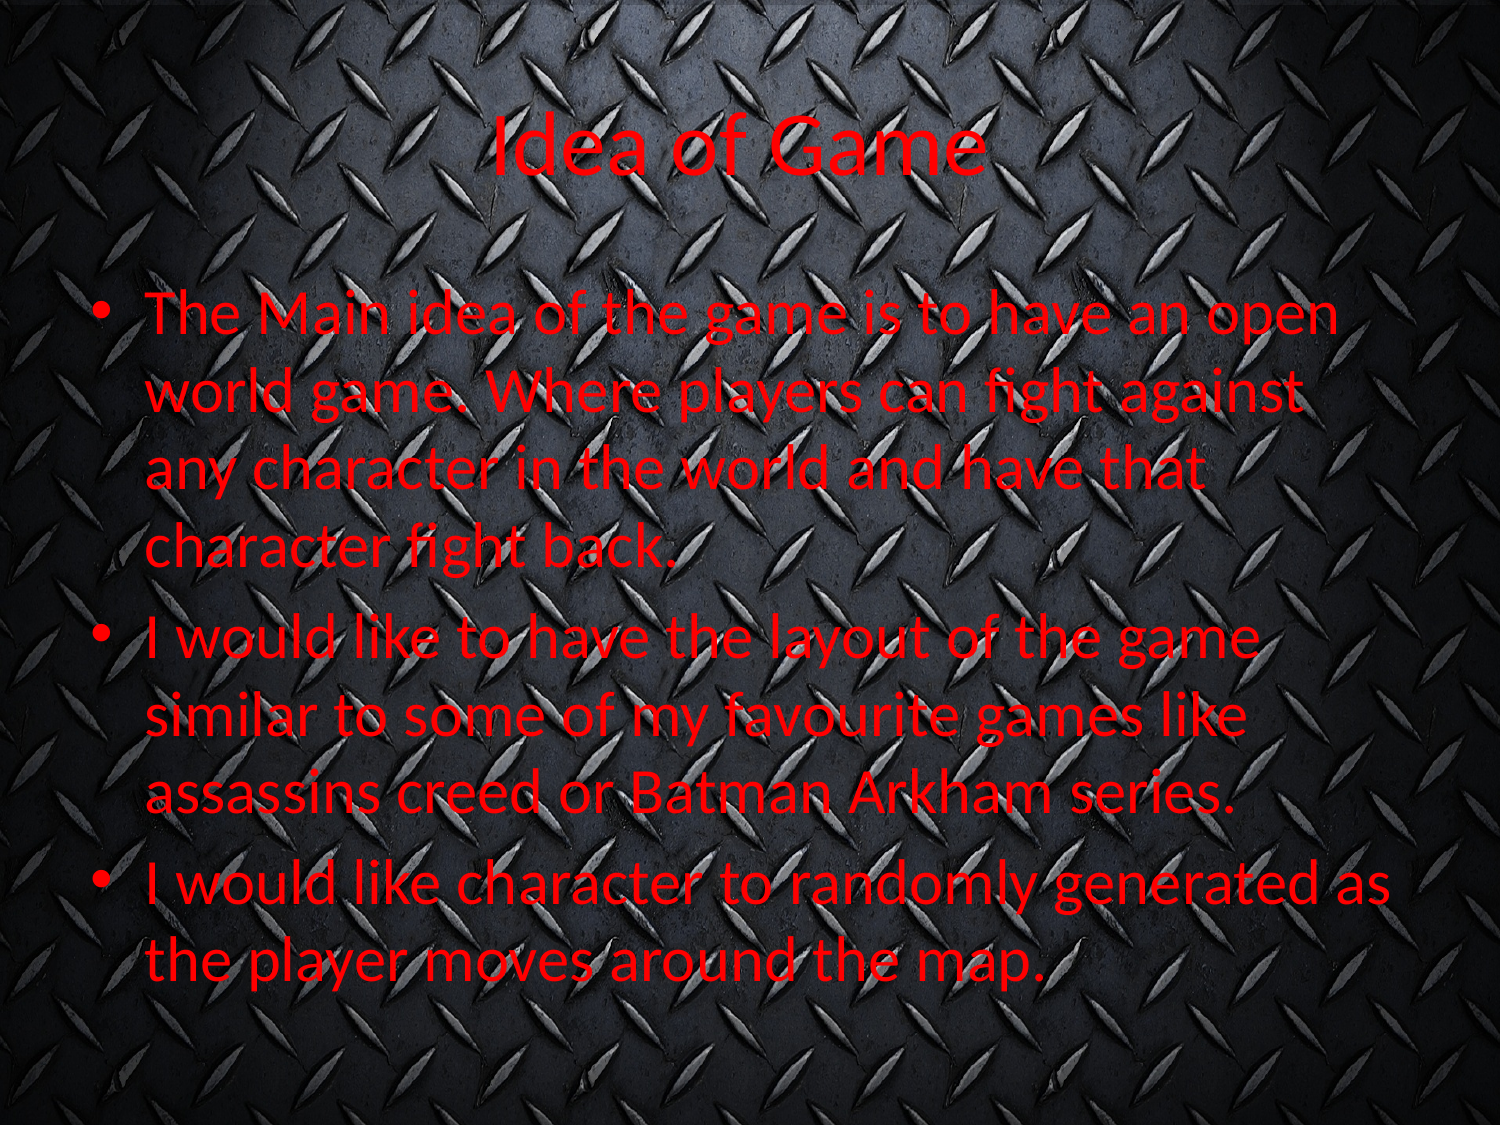

# Idea of Game
The Main idea of the game is to have an open world game. Where players can fight against any character in the world and have that character fight back.
I would like to have the layout of the game similar to some of my favourite games like assassins creed or Batman Arkham series.
I would like character to randomly generated as the player moves around the map.